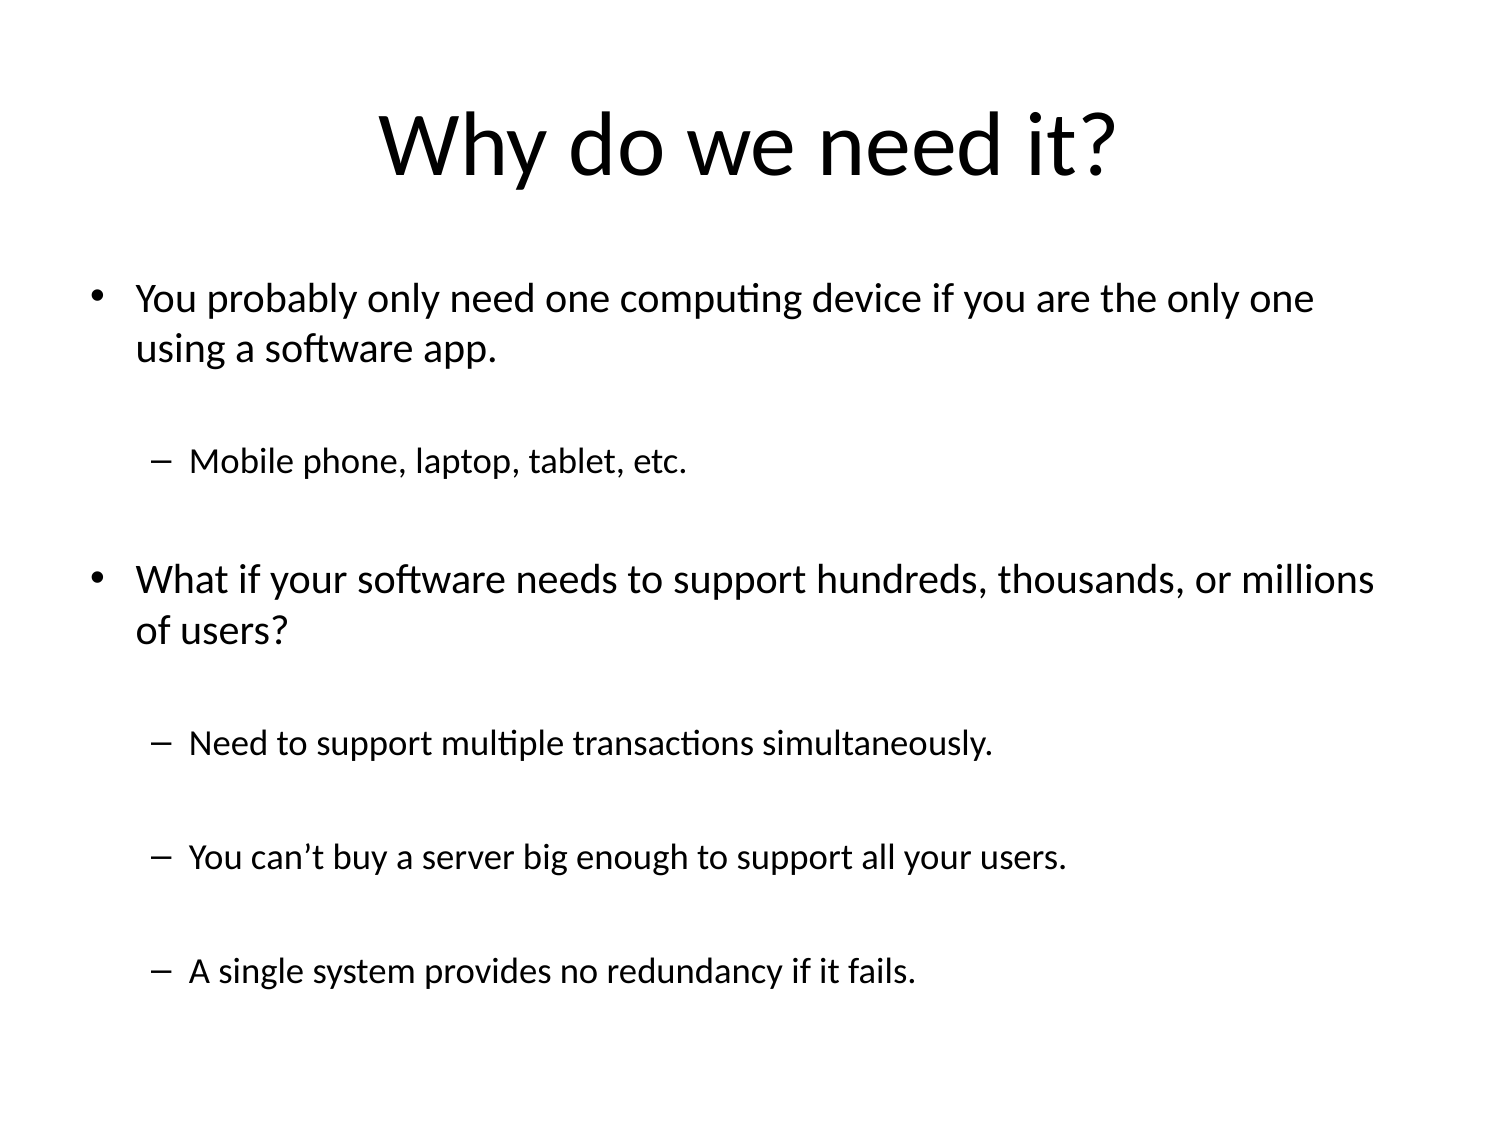

# Why do we need it?
You probably only need one computing device if you are the only one using a software app.

Mobile phone, laptop, tablet, etc.

What if your software needs to support hundreds, thousands, or millions of users?

Need to support multiple transactions simultaneously.

You can’t buy a server big enough to support all your users.

A single system provides no redundancy if it fails.